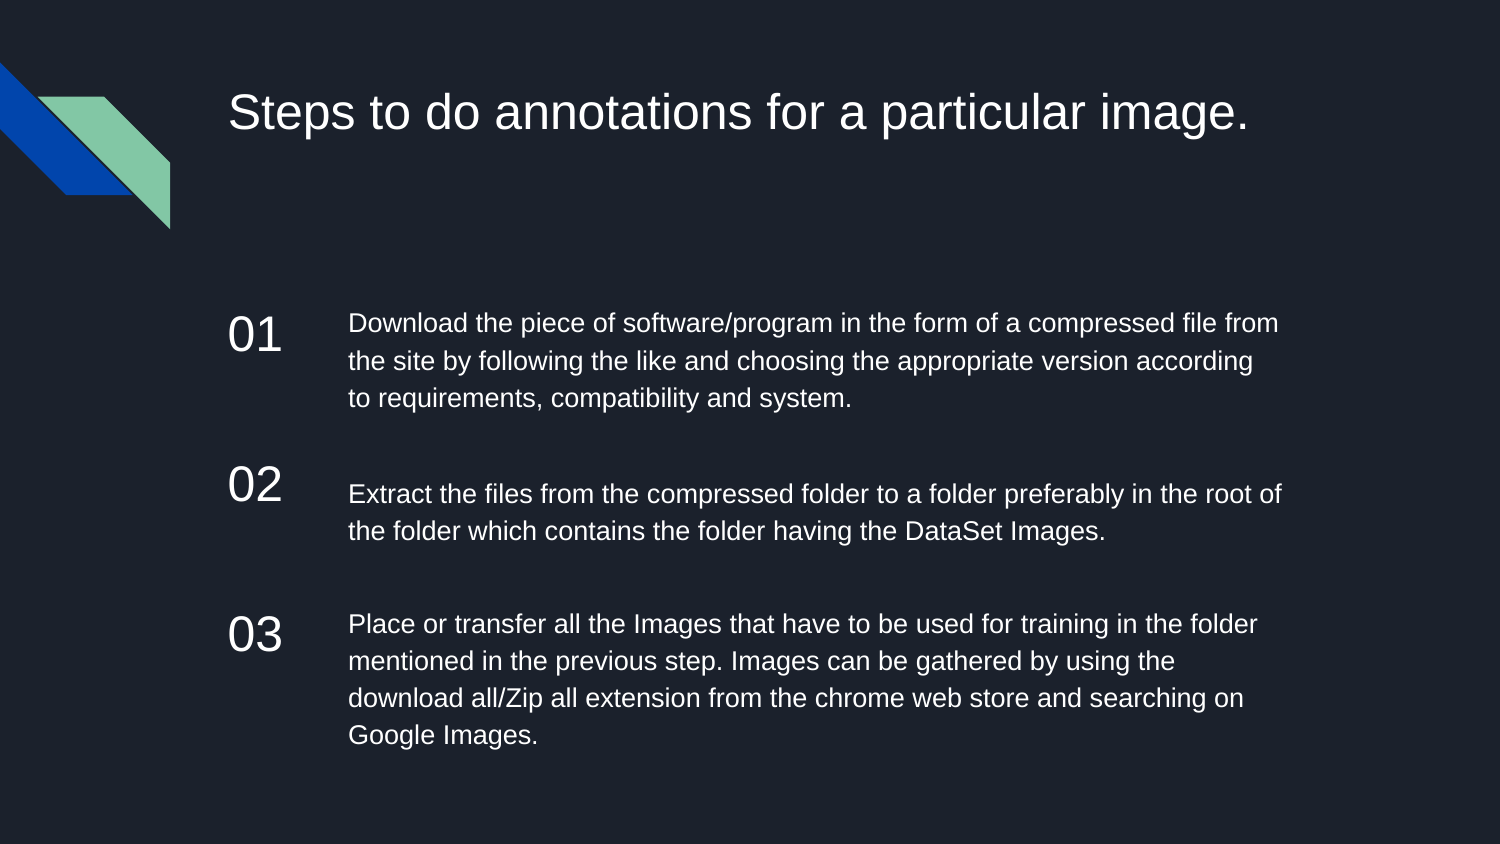

# Steps to do annotations for a particular image.
01

Download the piece of software/program in the form of a compressed file from the site by following the like and choosing the appropriate version according to requirements, compatibility and system.
02

Extract the files from the compressed folder to a folder preferably in the root of the folder which contains the folder having the DataSet Images.
03
Place or transfer all the Images that have to be used for training in the folder mentioned in the previous step. Images can be gathered by using the download all/Zip all extension from the chrome web store and searching on Google Images.